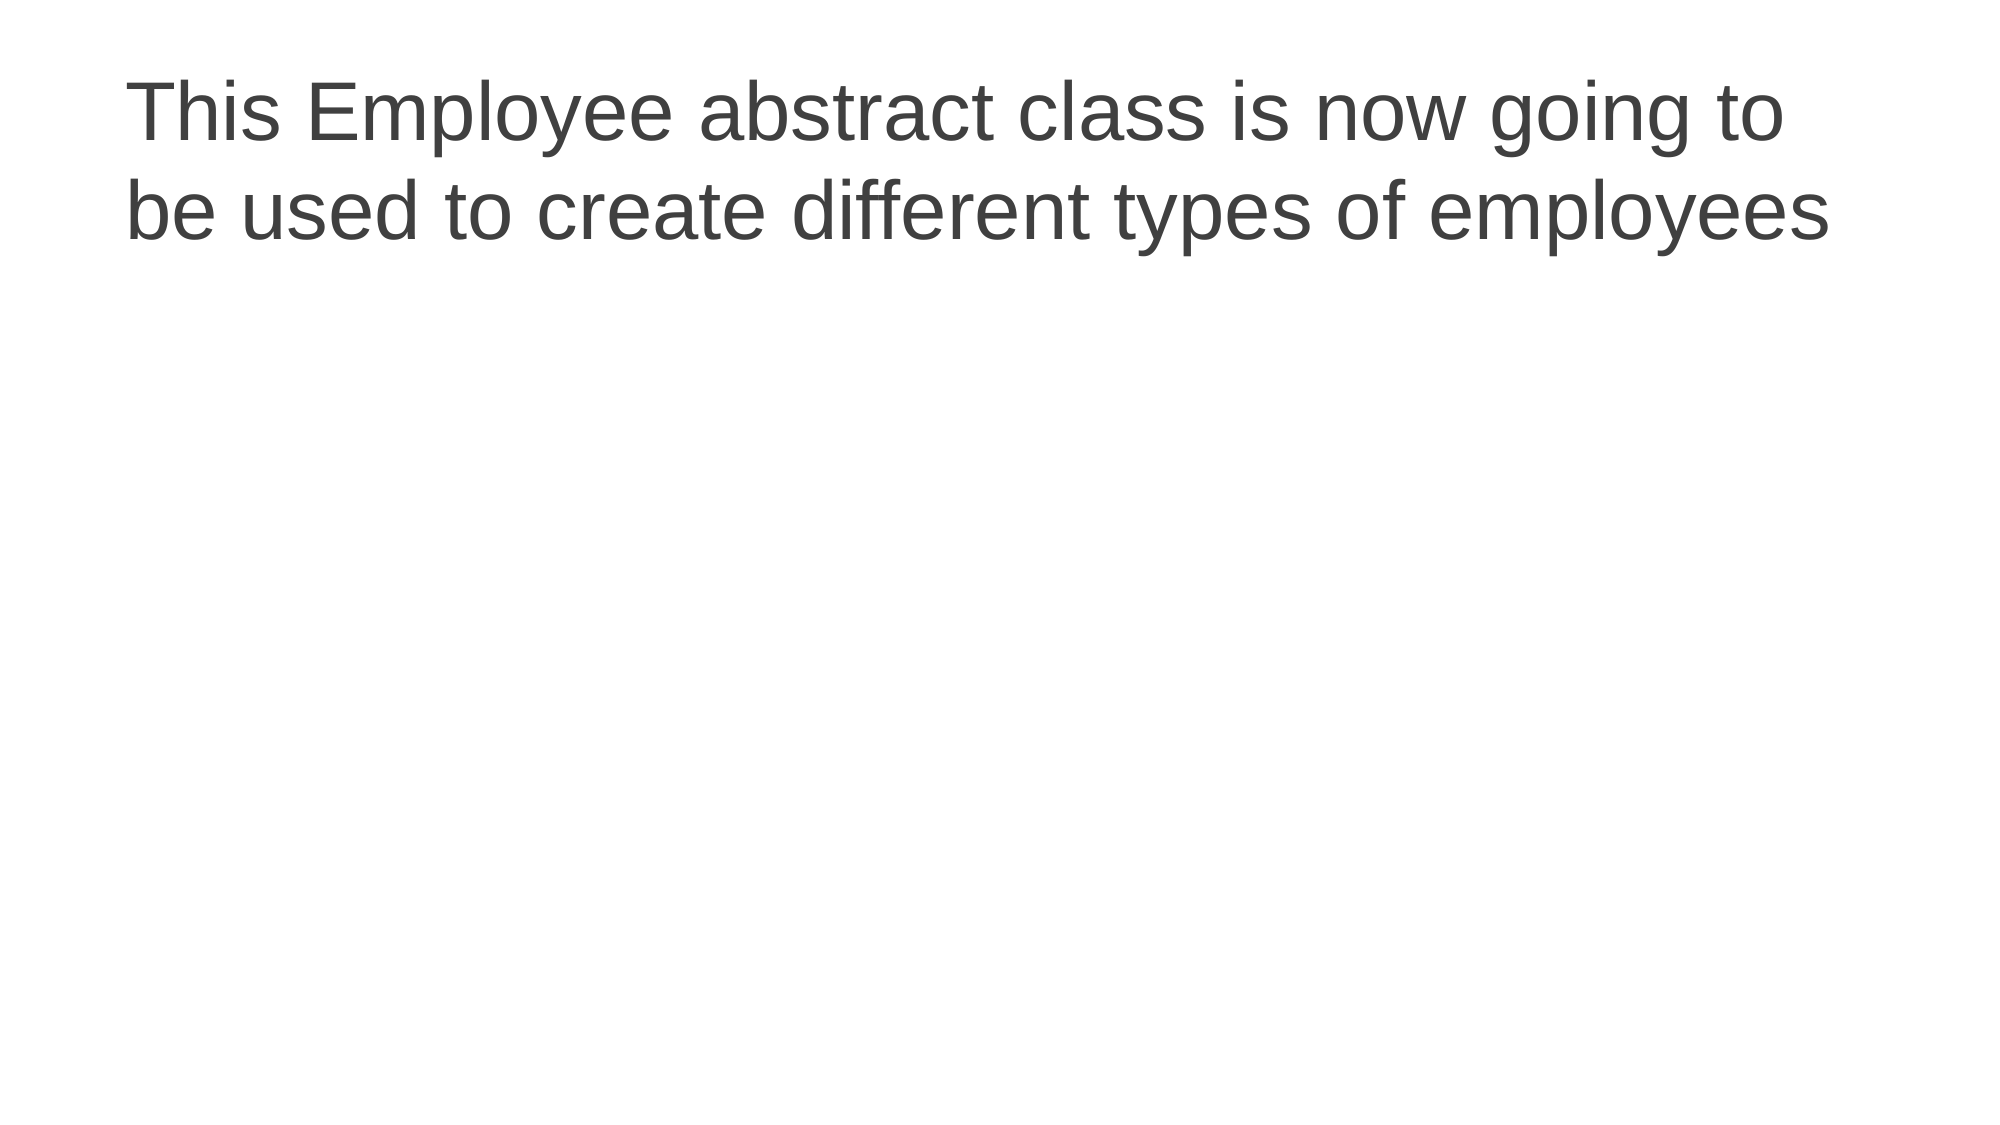

This Employee abstract class is now going to be used to create different types of employees